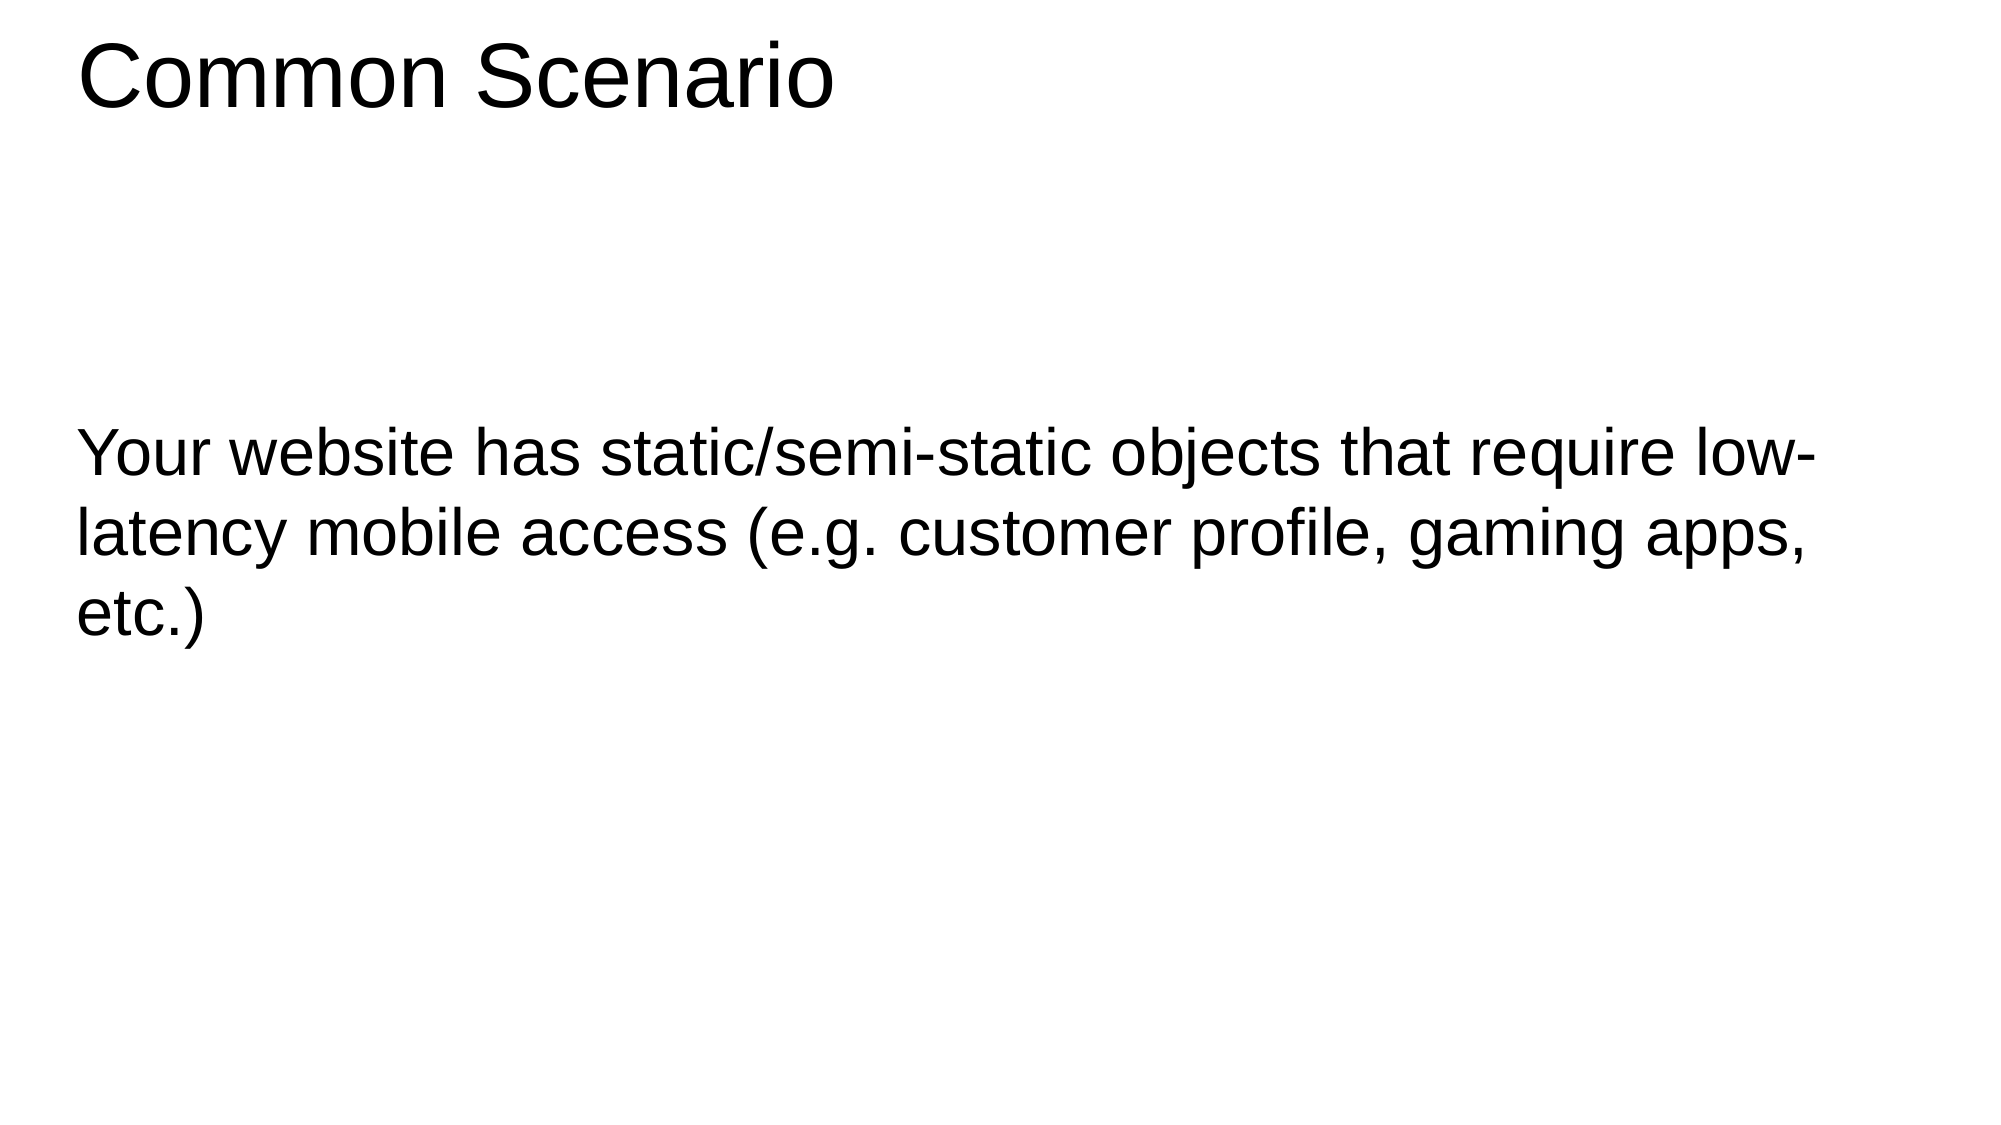

# Common Scenario
Your website has static/semi-static objects that require low-latency mobile access (e.g. customer profile, gaming apps, etc.)